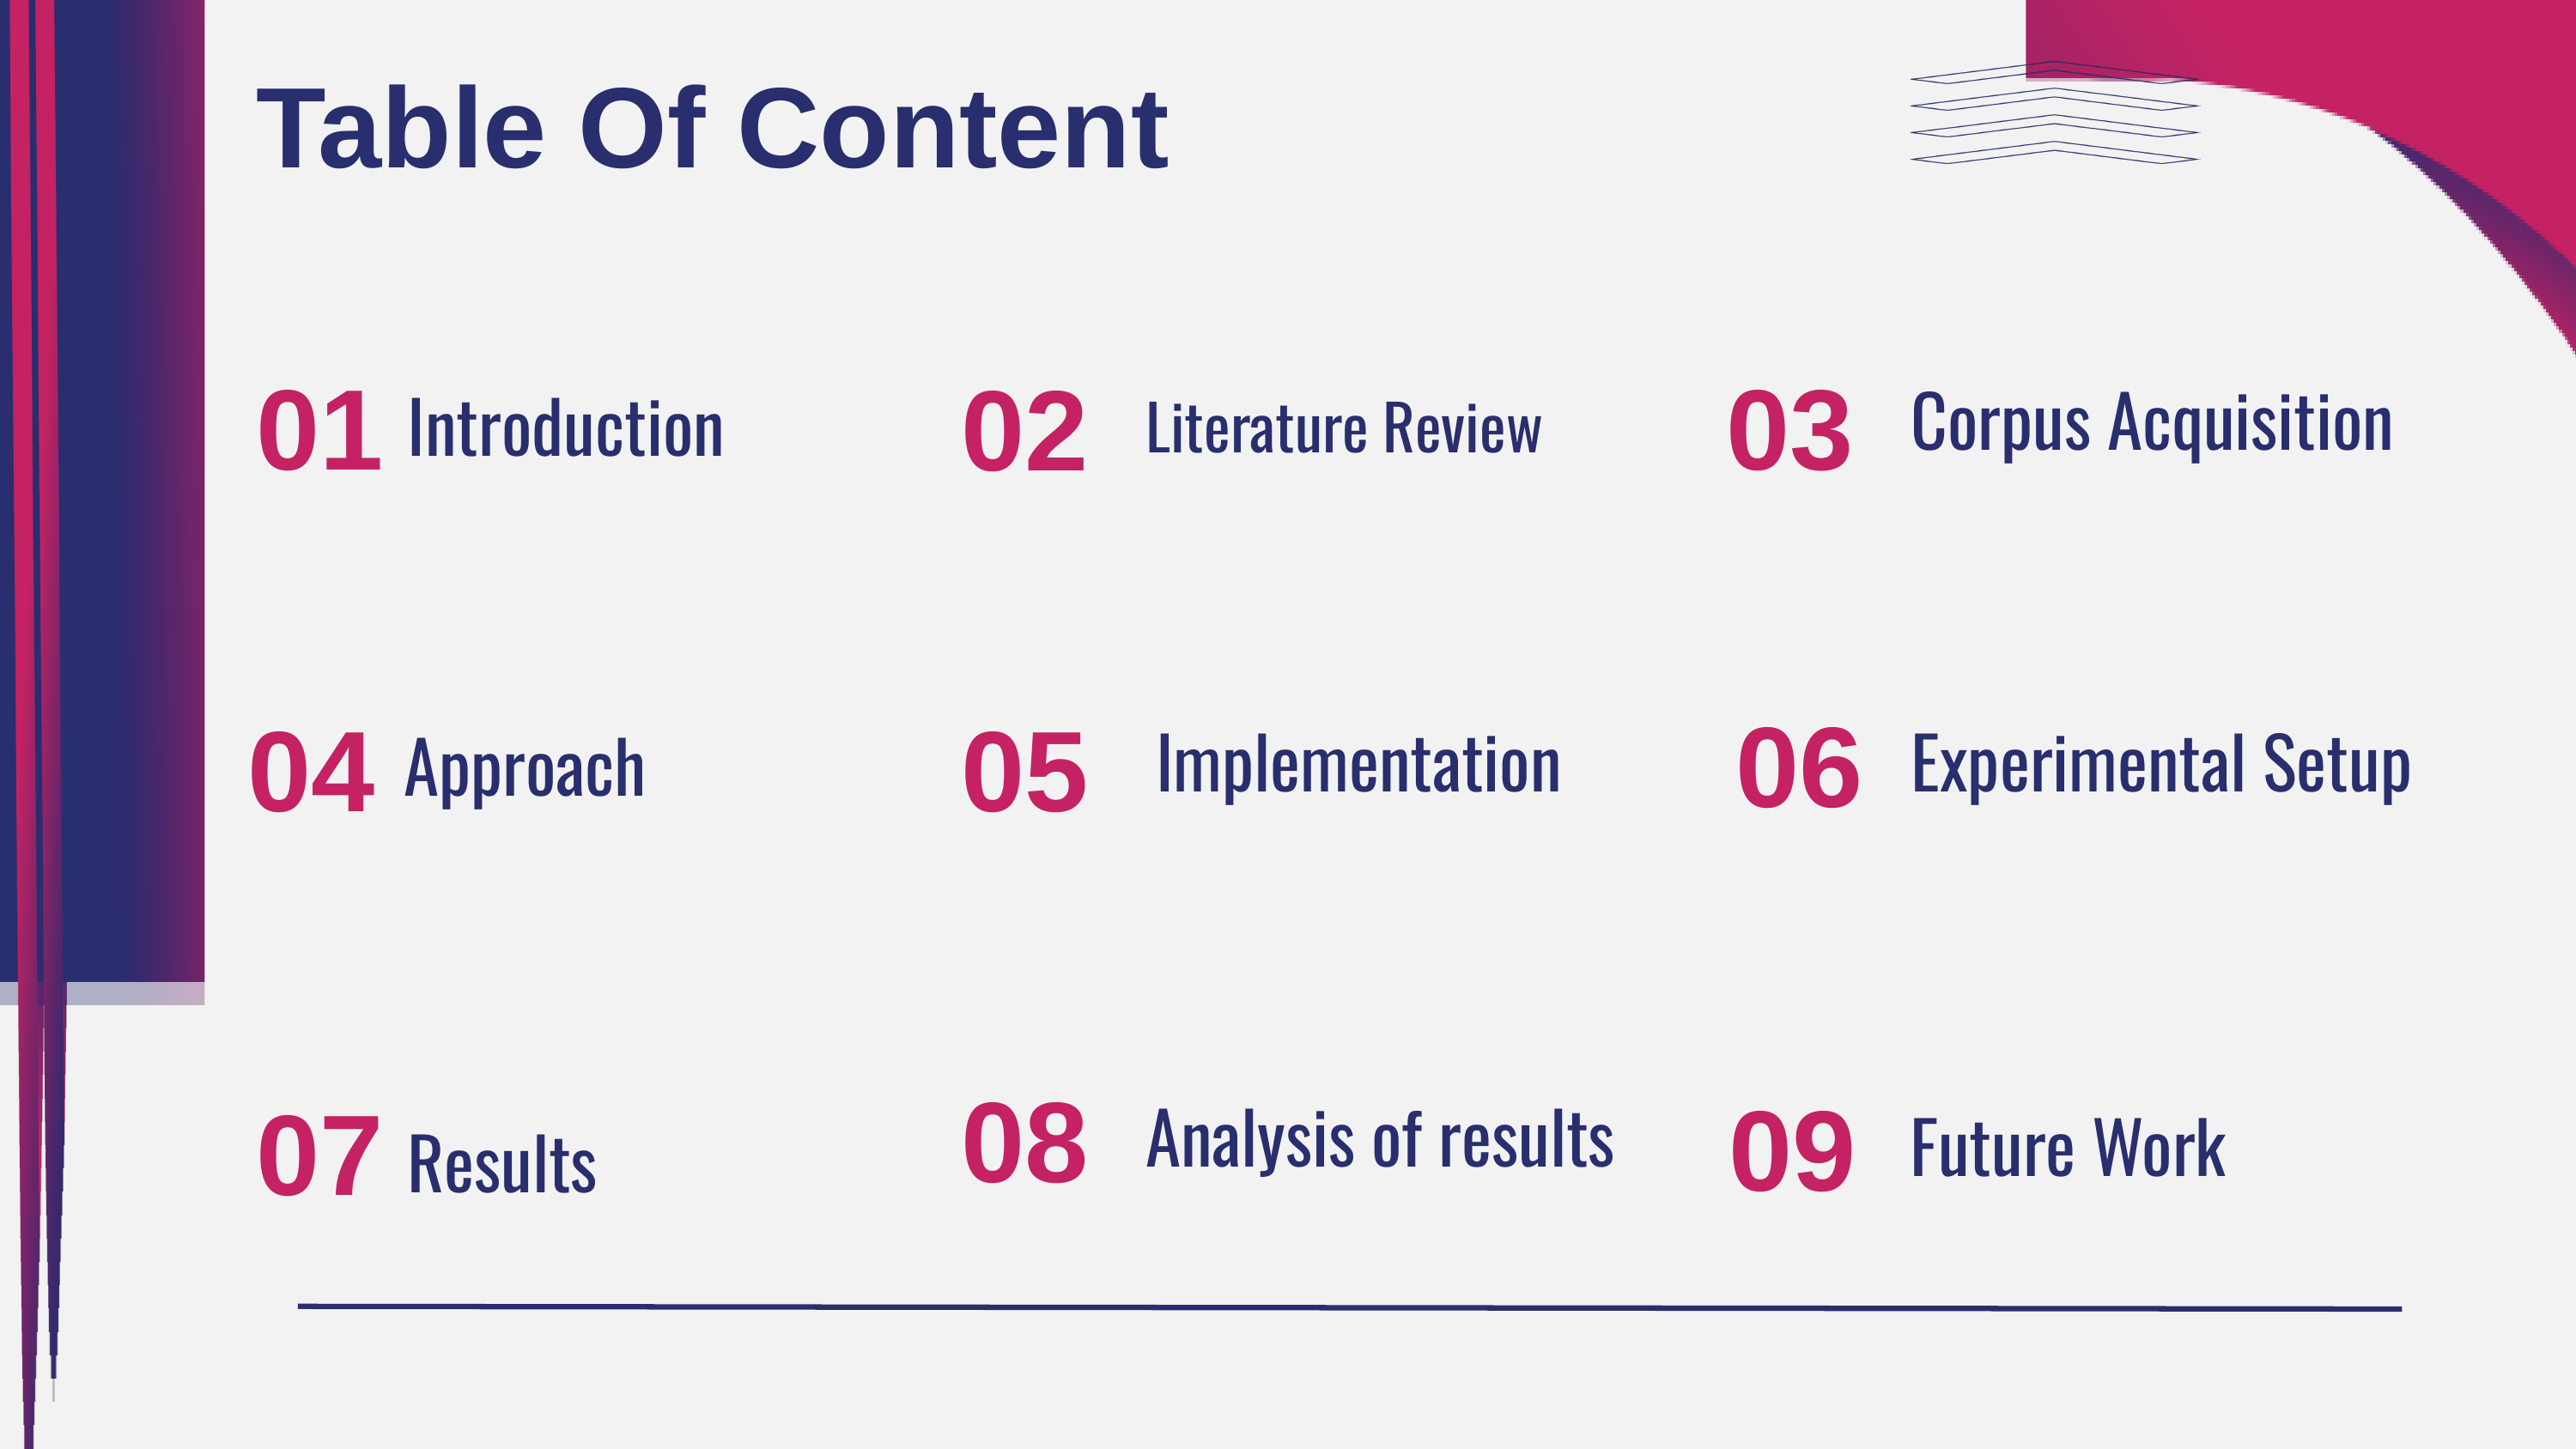

Table Of Content
01
03
02
Corpus Acquisition
Introduction
Literature Review

06
04
05
Implementation
Experimental Setup
Approach
08
09
07
Analysis of results
Future Work
Results